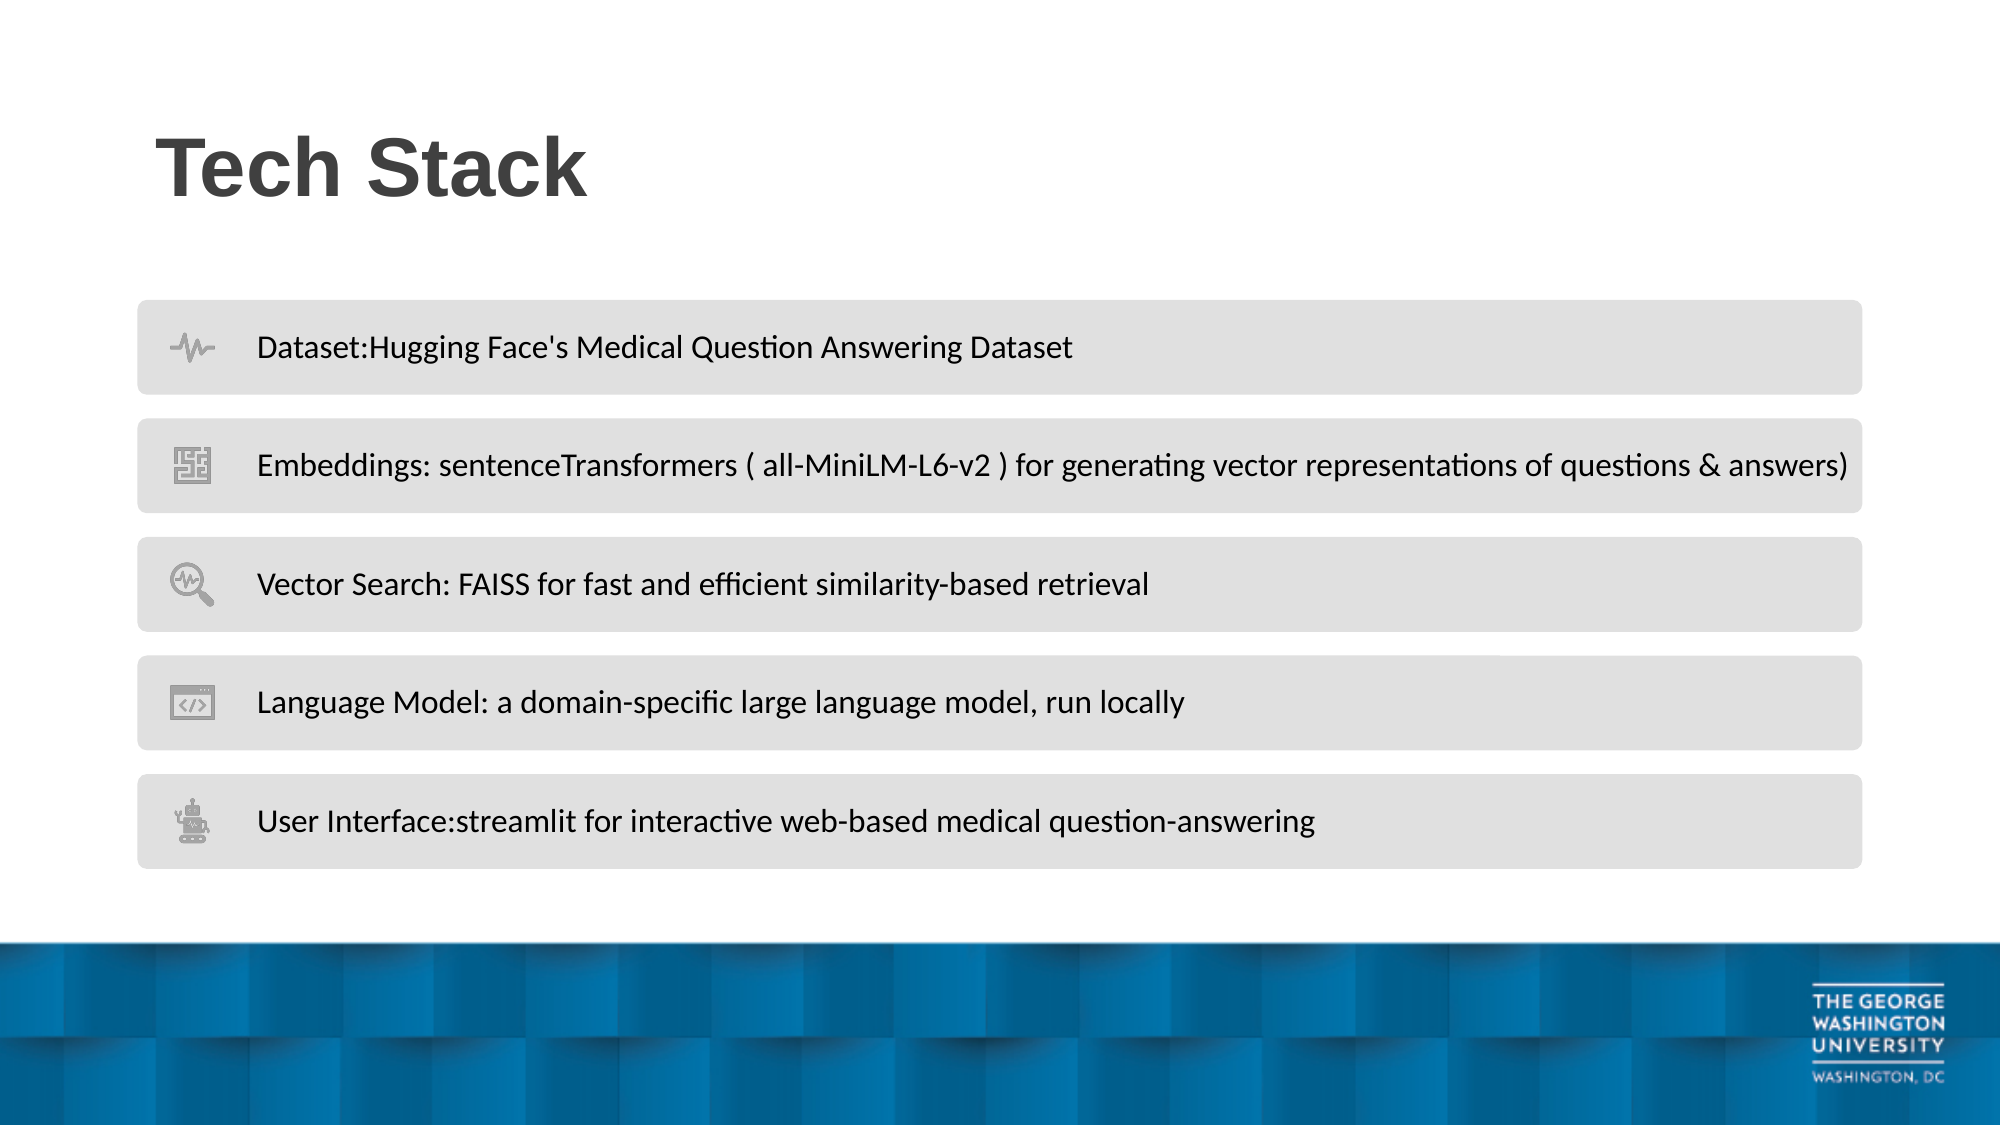

# Tech Stack
Dataset:Hugging Face's Medical Question Answering Dataset
Embeddings: sentenceTransformers ( all-MiniLM-L6-v2 ) for generating vector representations of questions & answers)
Vector Search: FAISS for fast and efficient similarity-based retrieval
Language Model: a domain-specific large language model, run locally
User Interface:streamlit for interactive web-based medical question-answering